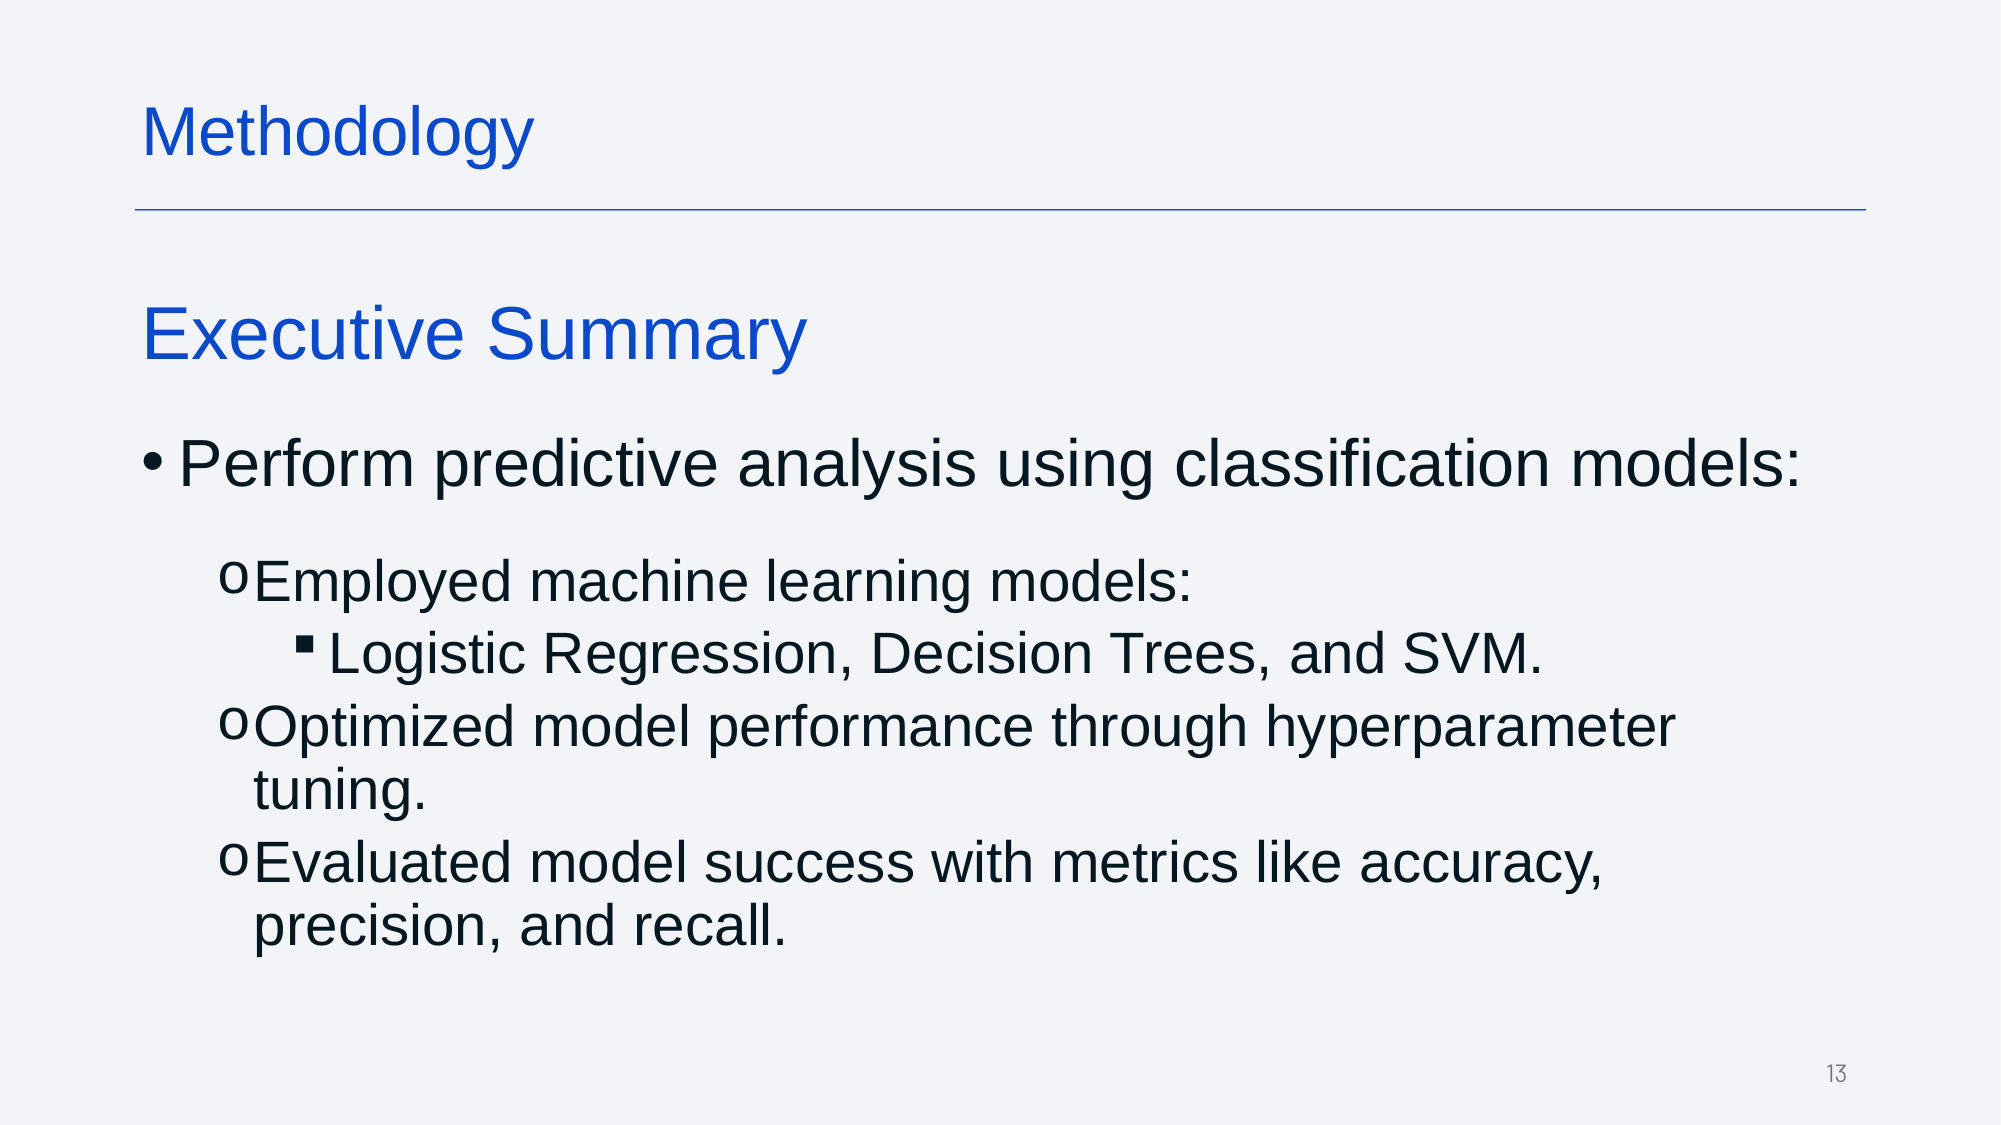

Methodology
Executive Summary
Perform predictive analysis using classification models:
Employed machine learning models:
Logistic Regression, Decision Trees, and SVM.
Optimized model performance through hyperparameter tuning.
Evaluated model success with metrics like accuracy, precision, and recall.

13